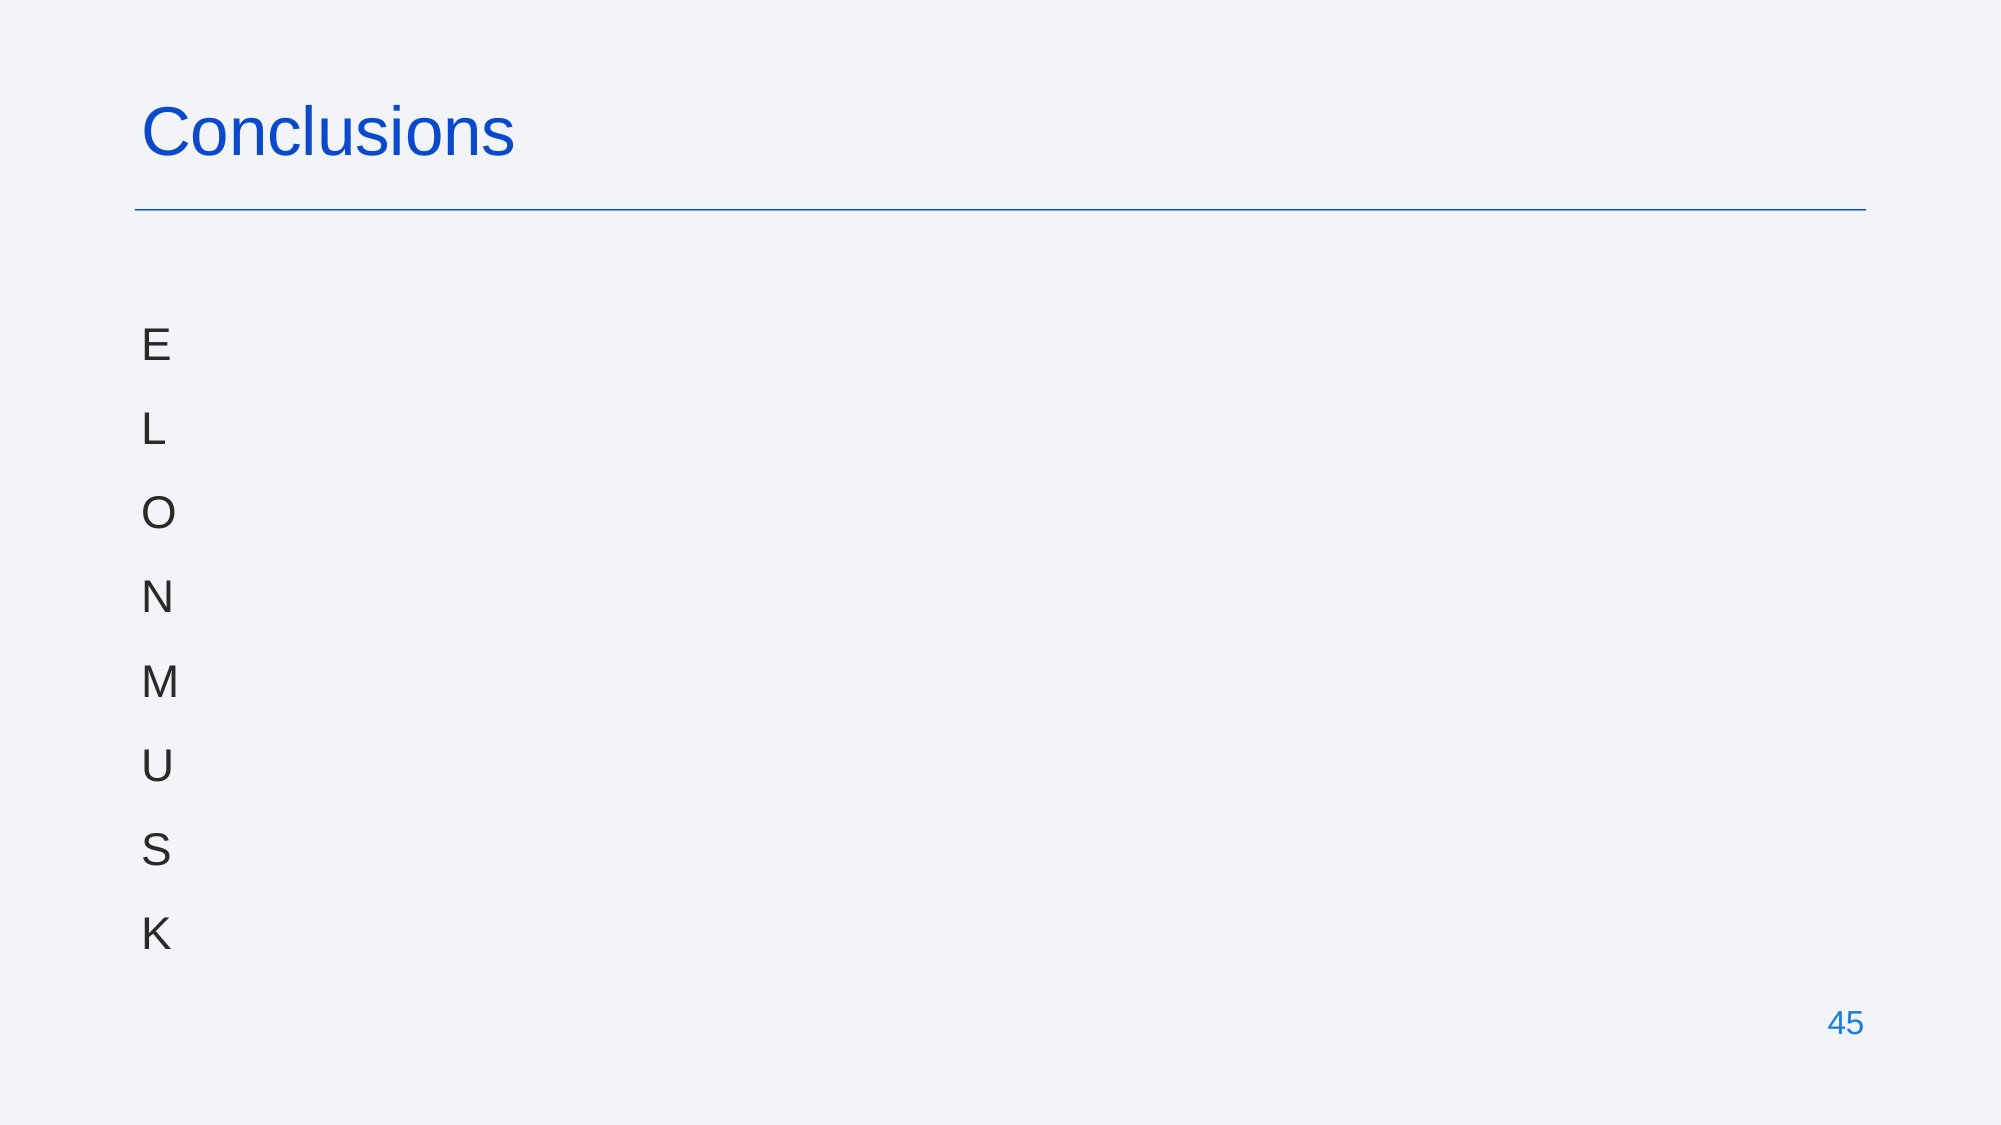

Conclusions
E
L
O
N
M
U
S
K
45